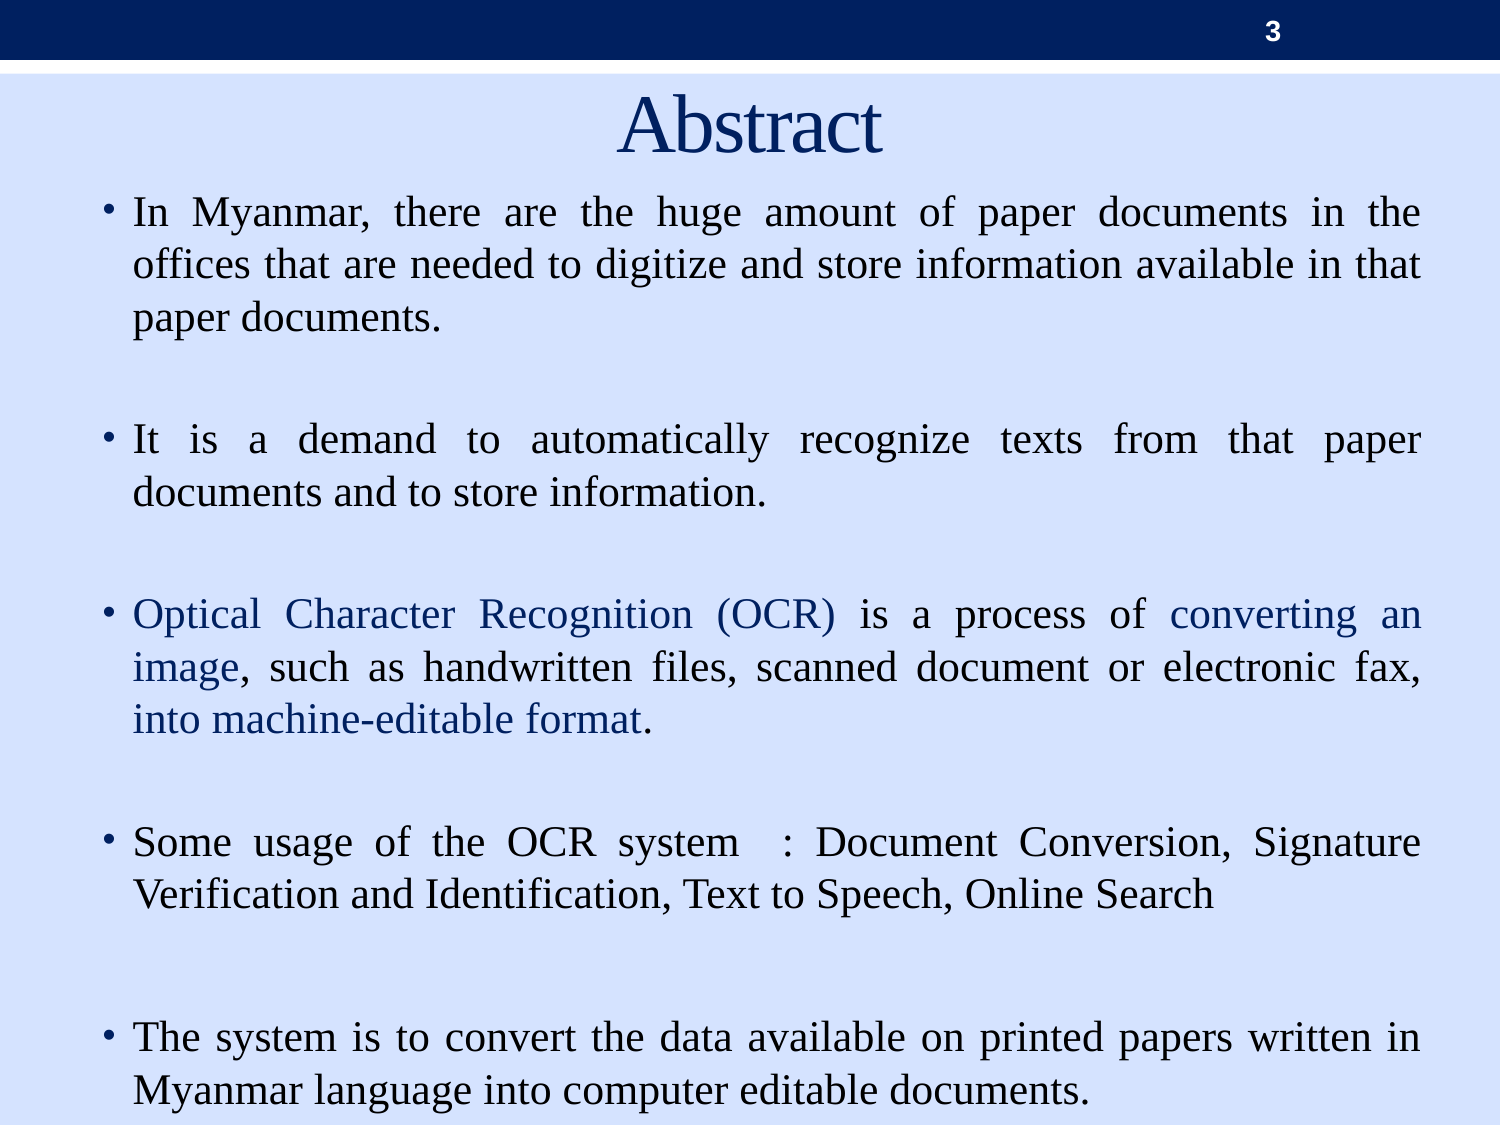

3
# Abstract
In Myanmar, there are the huge amount of paper documents in the offices that are needed to digitize and store information available in that paper documents.

It is a demand to automatically recognize texts from that paper documents and to store information.

Optical Character Recognition (OCR) is a process of converting an image, such as handwritten files, scanned document or electronic fax, into machine-editable format.

Some usage of the OCR system  : Document Conversion, Signature Verification and Identification, Text to Speech, Online Search

The system is to convert the data available on printed papers written in Myanmar language into computer editable documents.